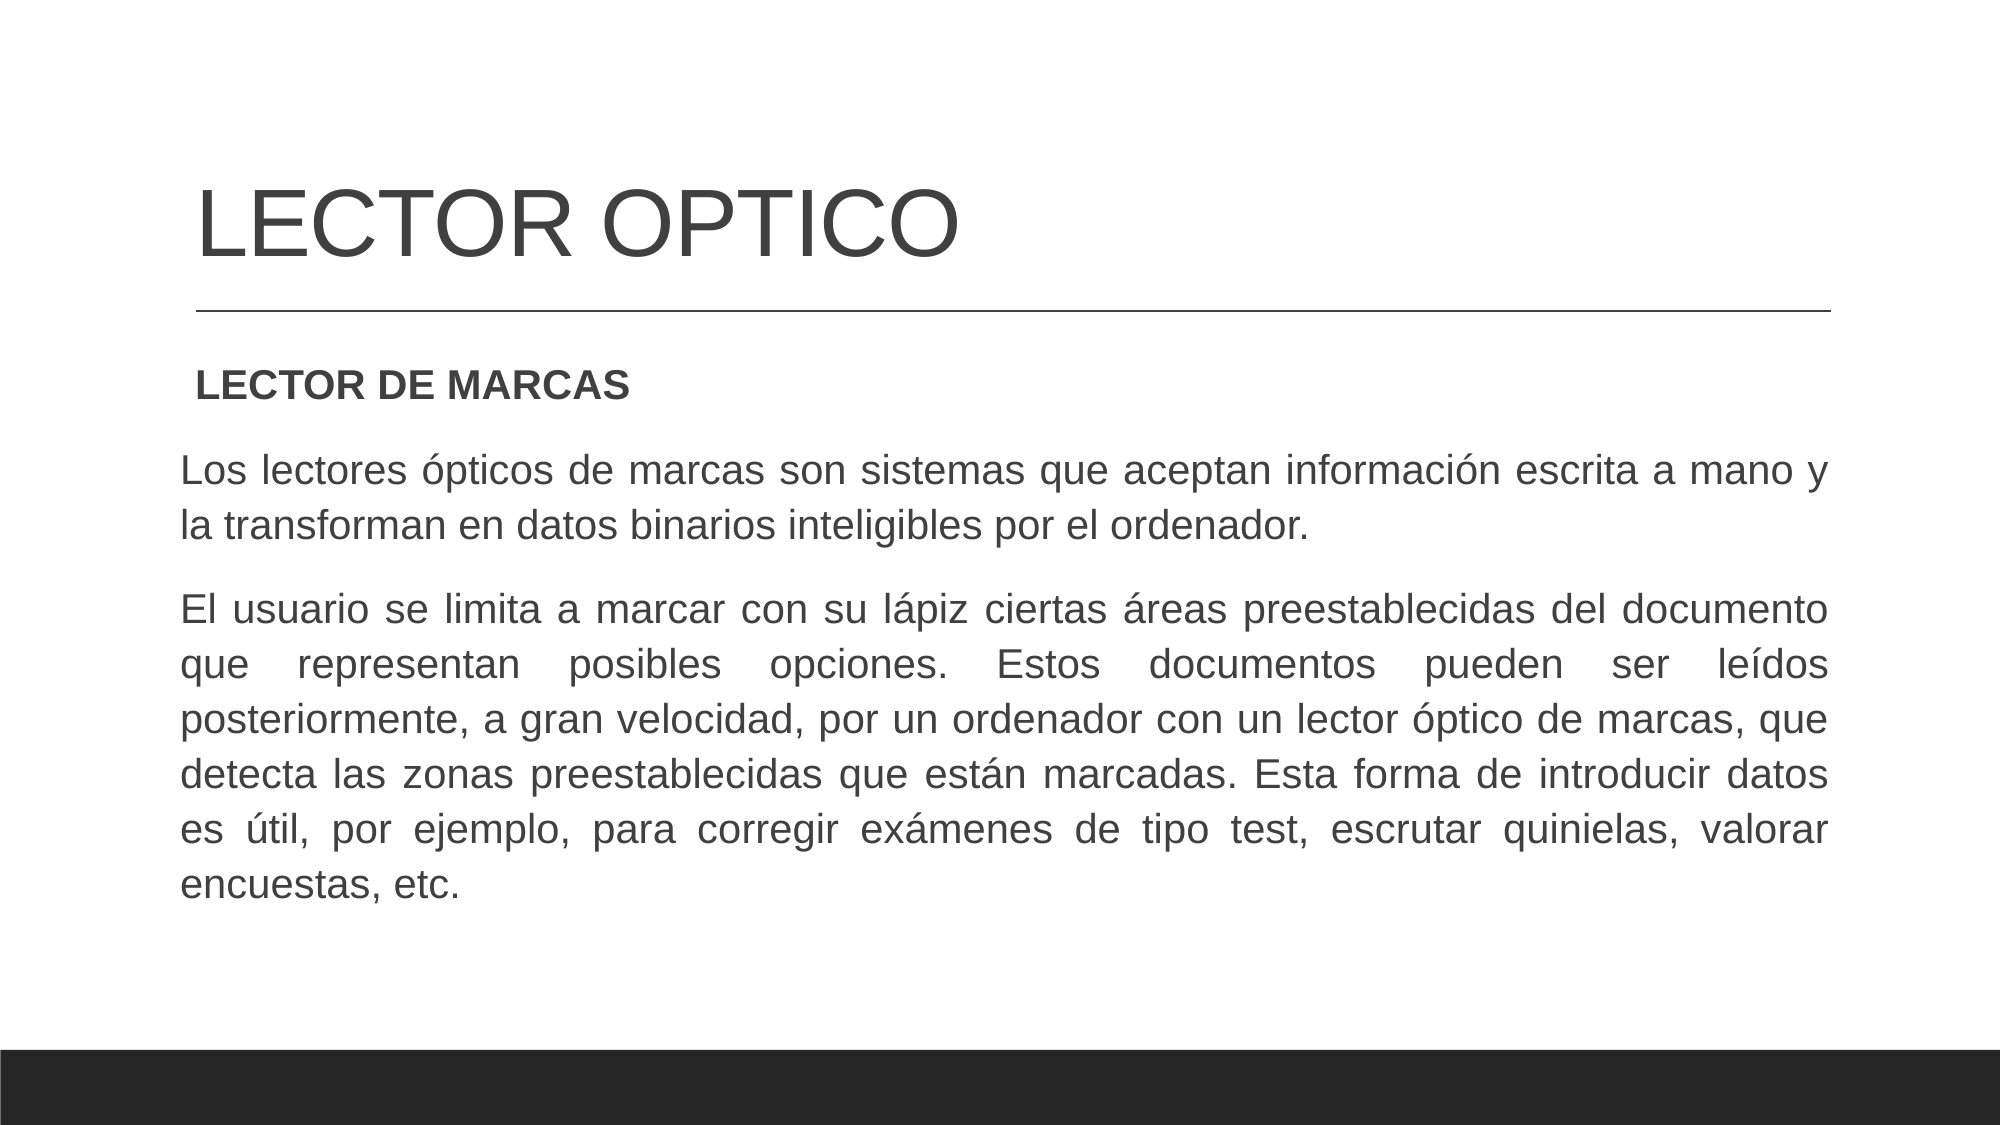

# LECTOR OPTICO
LECTOR DE MARCAS
Los lectores ópticos de marcas son sistemas que aceptan información escrita a mano y la transforman en datos binarios inteligibles por el ordenador.
El usuario se limita a marcar con su lápiz ciertas áreas preestablecidas del documento que representan posibles opciones. Estos documentos pueden ser leídos posteriormente, a gran velocidad, por un ordenador con un lector óptico de marcas, que detecta las zonas preestablecidas que están marcadas. Esta forma de introducir datos es útil, por ejemplo, para corregir exámenes de tipo test, escrutar quinielas, valorar encuestas, etc.